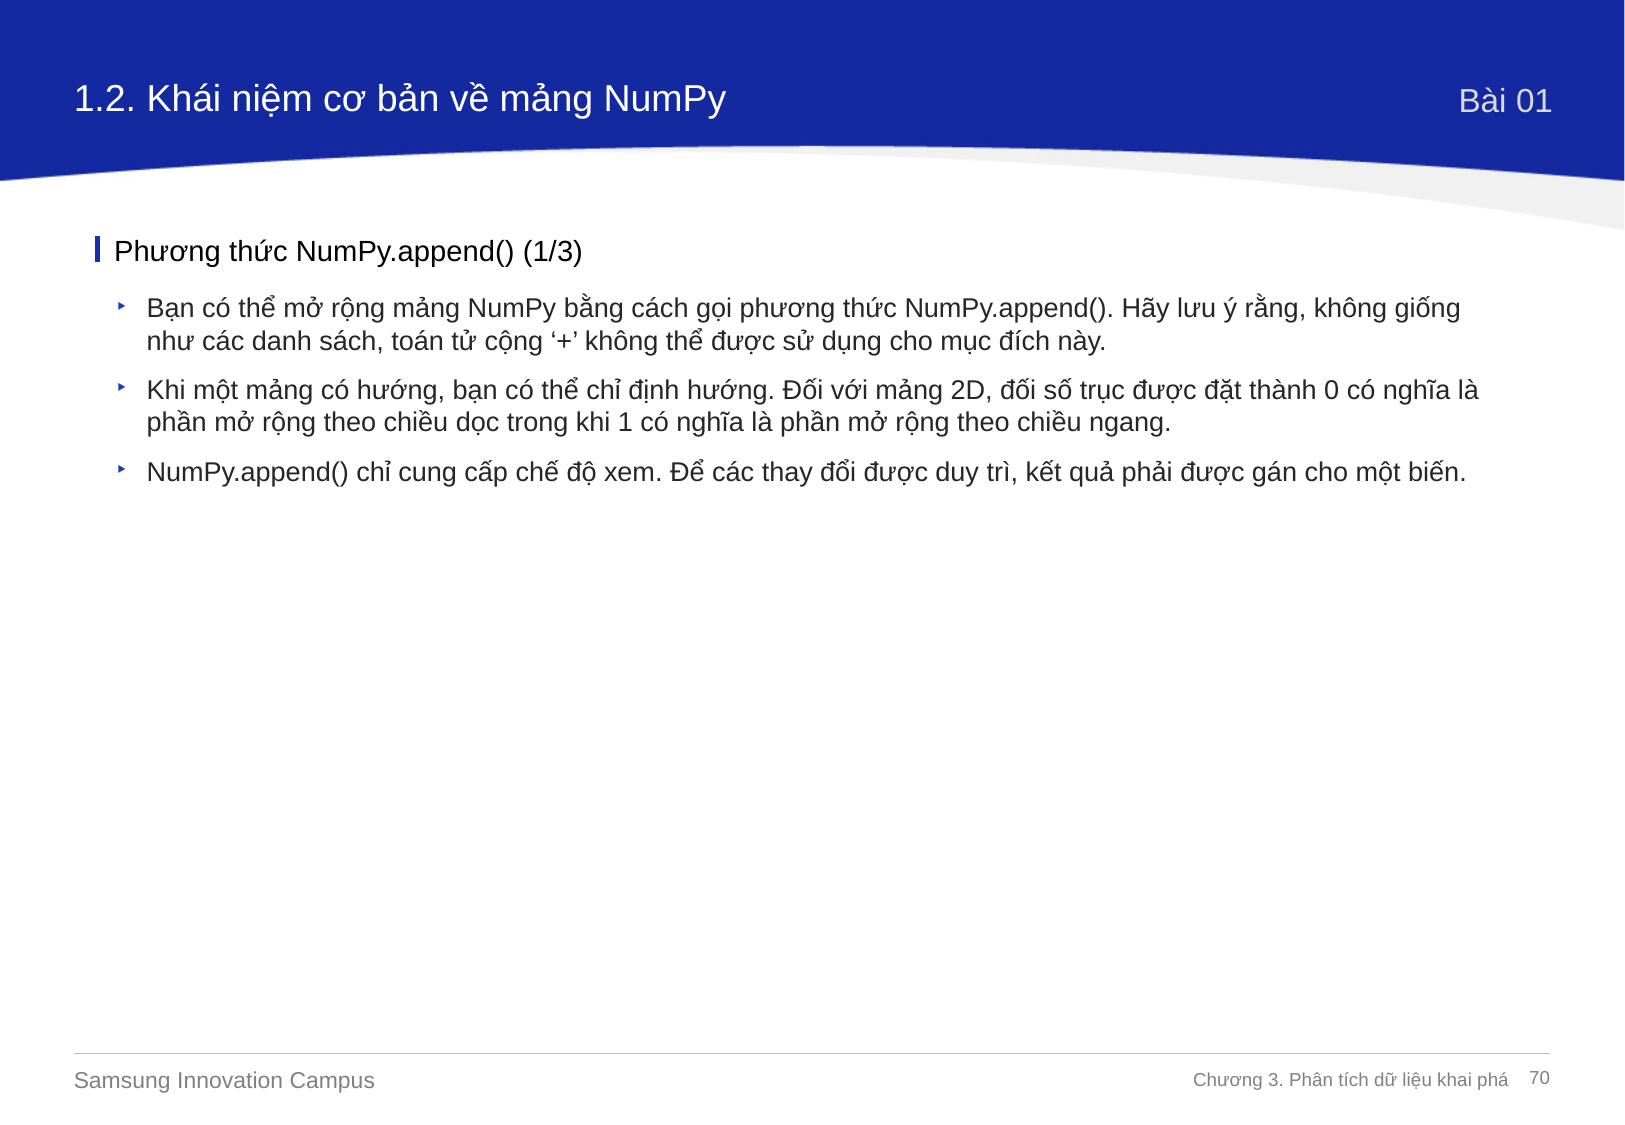

1.2. Khái niệm cơ bản về mảng NumPy
Bài 01
Phương thức NumPy.append() (1/3)
Bạn có thể mở rộng mảng NumPy bằng cách gọi phương thức NumPy.append(). Hãy lưu ý rằng, không giống như các danh sách, toán tử cộng ‘+’ không thể được sử dụng cho mục đích này.
Khi một mảng có hướng, bạn có thể chỉ định hướng. Đối với mảng 2D, đối số trục được đặt thành 0 có nghĩa là phần mở rộng theo chiều dọc trong khi 1 có nghĩa là phần mở rộng theo chiều ngang.
NumPy.append() chỉ cung cấp chế độ xem. Để các thay đổi được duy trì, kết quả phải được gán cho một biến.